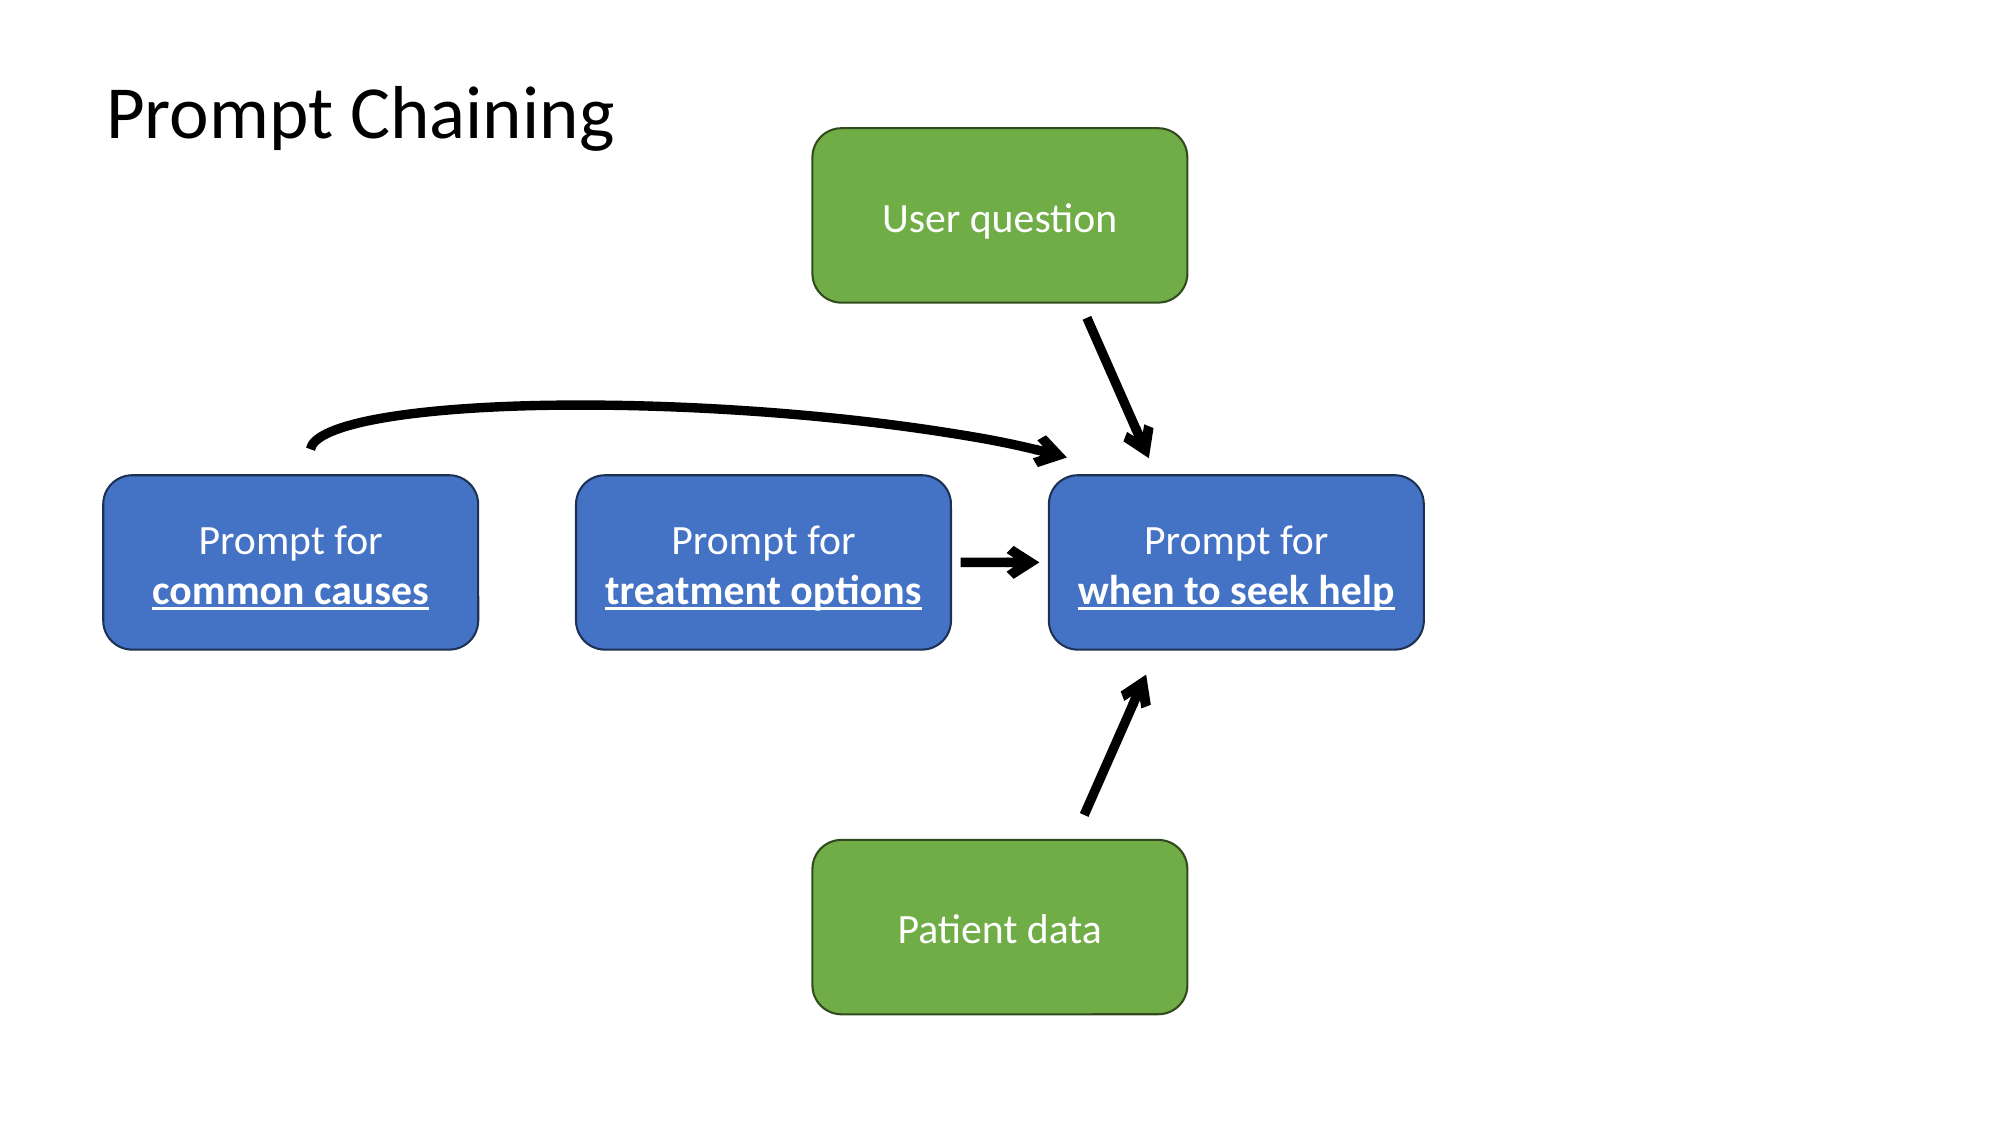

Prompt Chaining
User question

Prompt for
treatment options
Prompt for
when to seek help
Prompt for
common causes
Patient data